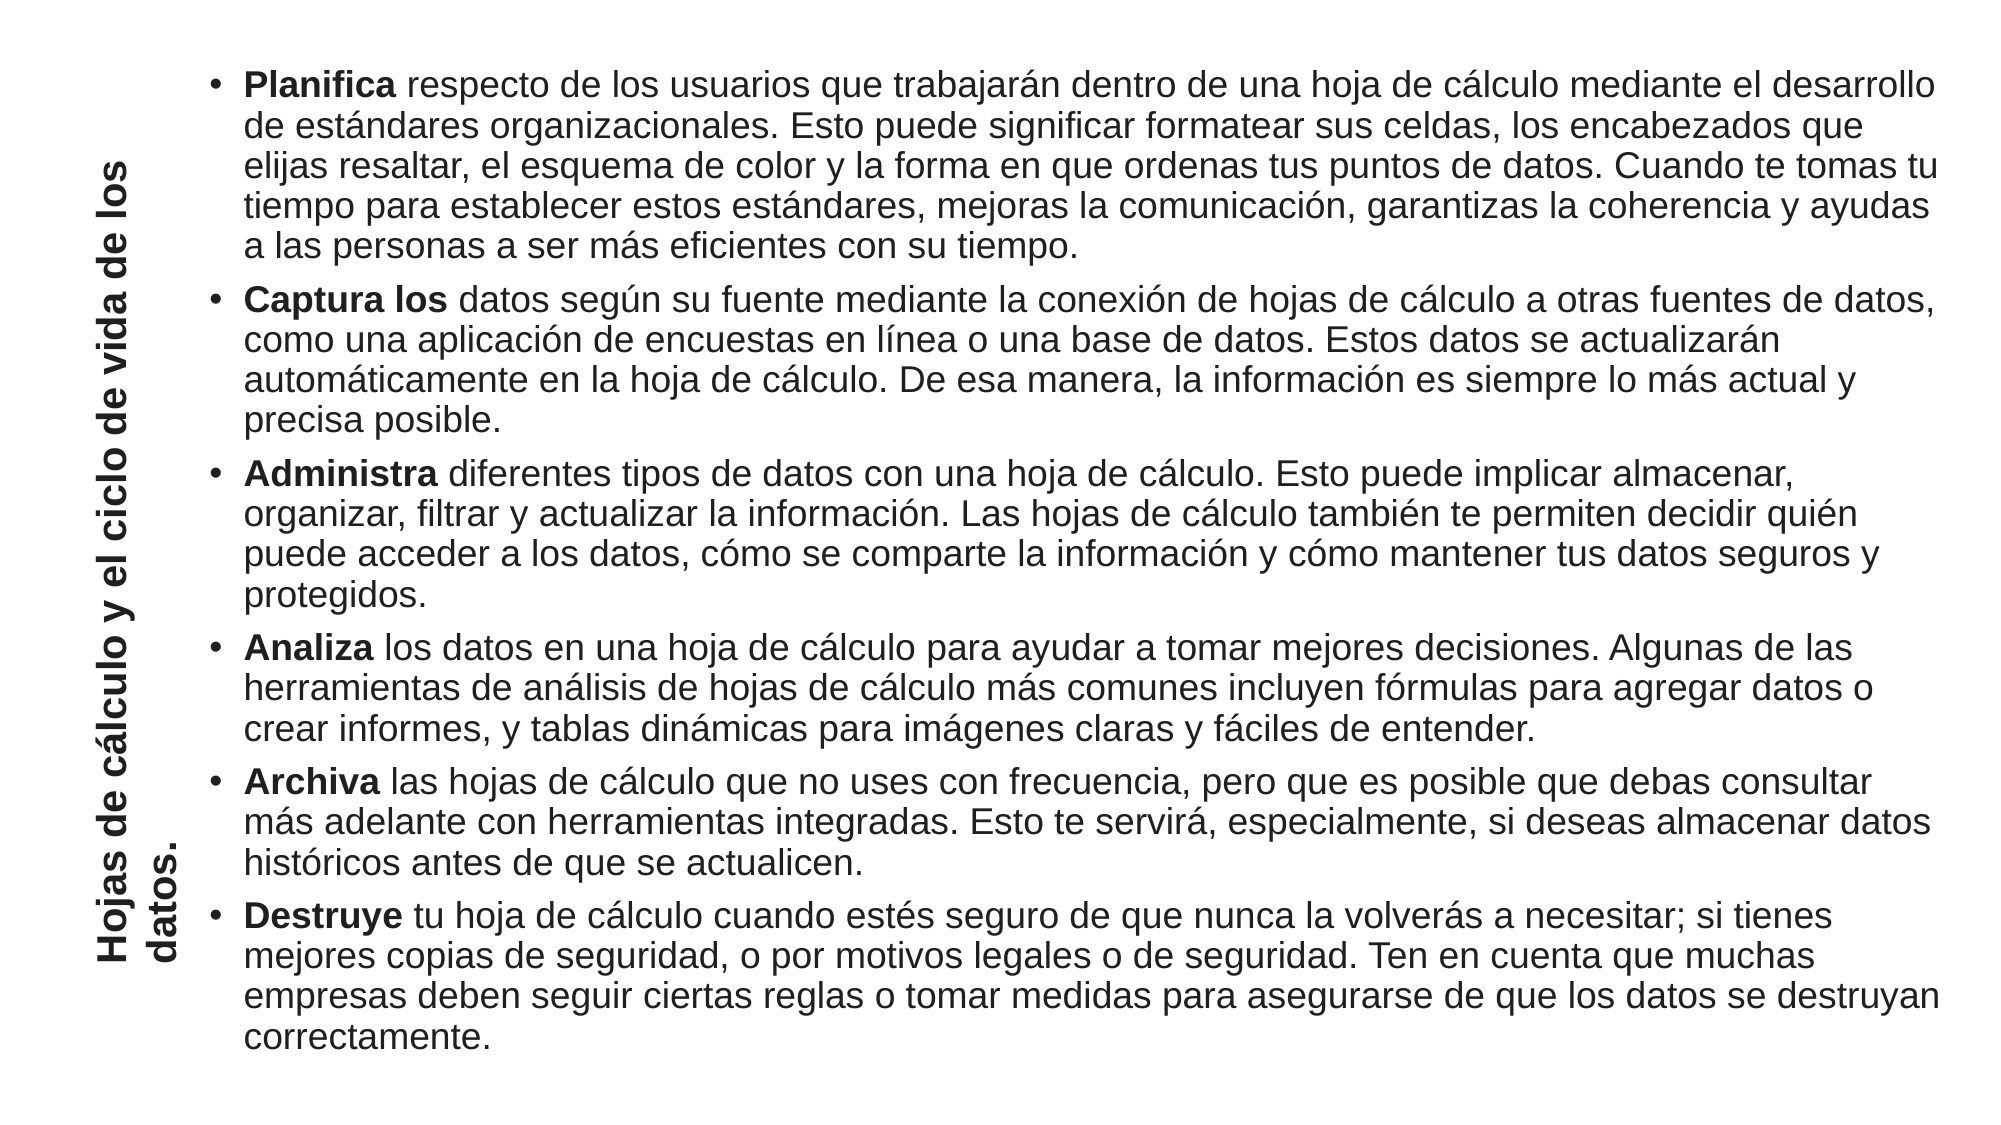

Planifica respecto de los usuarios que trabajarán dentro de una hoja de cálculo mediante el desarrollo de estándares organizacionales. Esto puede significar formatear sus celdas, los encabezados que elijas resaltar, el esquema de color y la forma en que ordenas tus puntos de datos. Cuando te tomas tu tiempo para establecer estos estándares, mejoras la comunicación, garantizas la coherencia y ayudas a las personas a ser más eficientes con su tiempo.
Captura los datos según su fuente mediante la conexión de hojas de cálculo a otras fuentes de datos, como una aplicación de encuestas en línea o una base de datos. Estos datos se actualizarán automáticamente en la hoja de cálculo. De esa manera, la información es siempre lo más actual y precisa posible.
Administra diferentes tipos de datos con una hoja de cálculo. Esto puede implicar almacenar, organizar, filtrar y actualizar la información. Las hojas de cálculo también te permiten decidir quién puede acceder a los datos, cómo se comparte la información y cómo mantener tus datos seguros y protegidos.
Analiza los datos en una hoja de cálculo para ayudar a tomar mejores decisiones. Algunas de las herramientas de análisis de hojas de cálculo más comunes incluyen fórmulas para agregar datos o crear informes, y tablas dinámicas para imágenes claras y fáciles de entender.
Archiva las hojas de cálculo que no uses con frecuencia, pero que es posible que debas consultar más adelante con herramientas integradas. Esto te servirá, especialmente, si deseas almacenar datos históricos antes de que se actualicen.
Destruye tu hoja de cálculo cuando estés seguro de que nunca la volverás a necesitar; si tienes mejores copias de seguridad, o por motivos legales o de seguridad. Ten en cuenta que muchas empresas deben seguir ciertas reglas o tomar medidas para asegurarse de que los datos se destruyan correctamente.
Hojas de cálculo y el ciclo de vida de los datos.